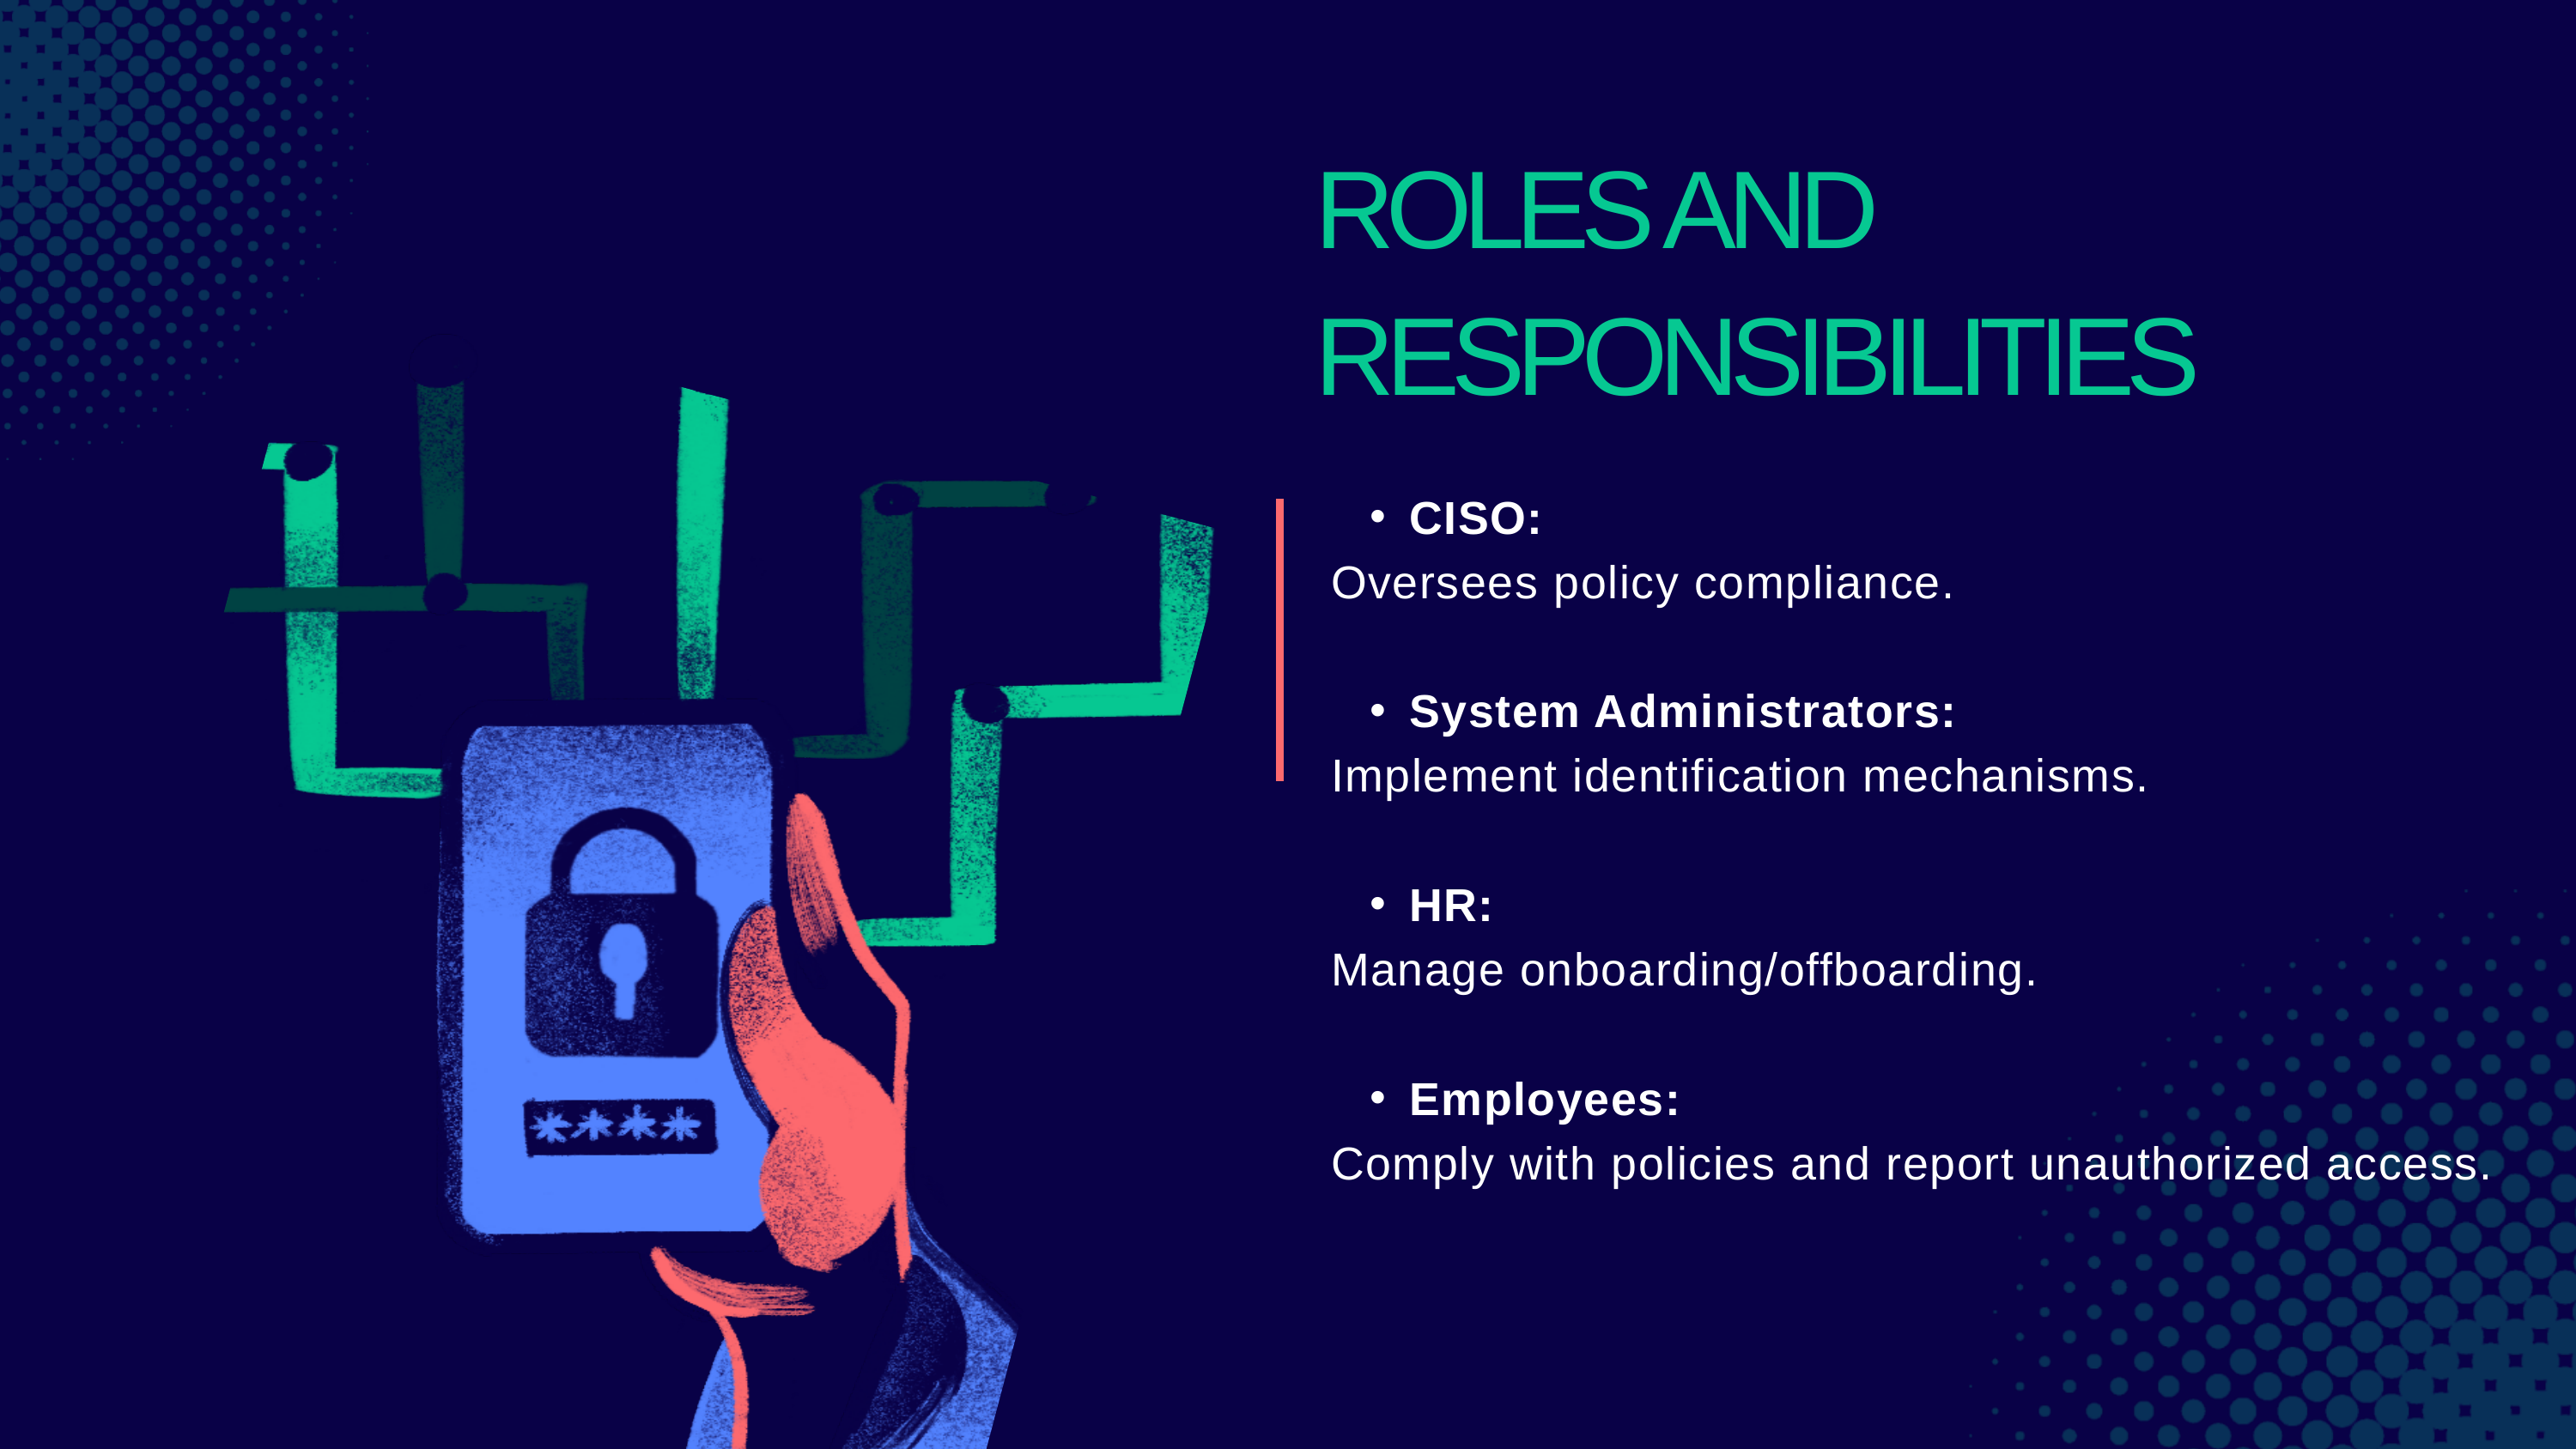

ROLES AND RESPONSIBILITIES

CISO:
Oversees policy compliance.

System Administrators:
Implement identification mechanisms.

HR:
Manage onboarding/offboarding.

Employees:
Comply with policies and report unauthorized access.